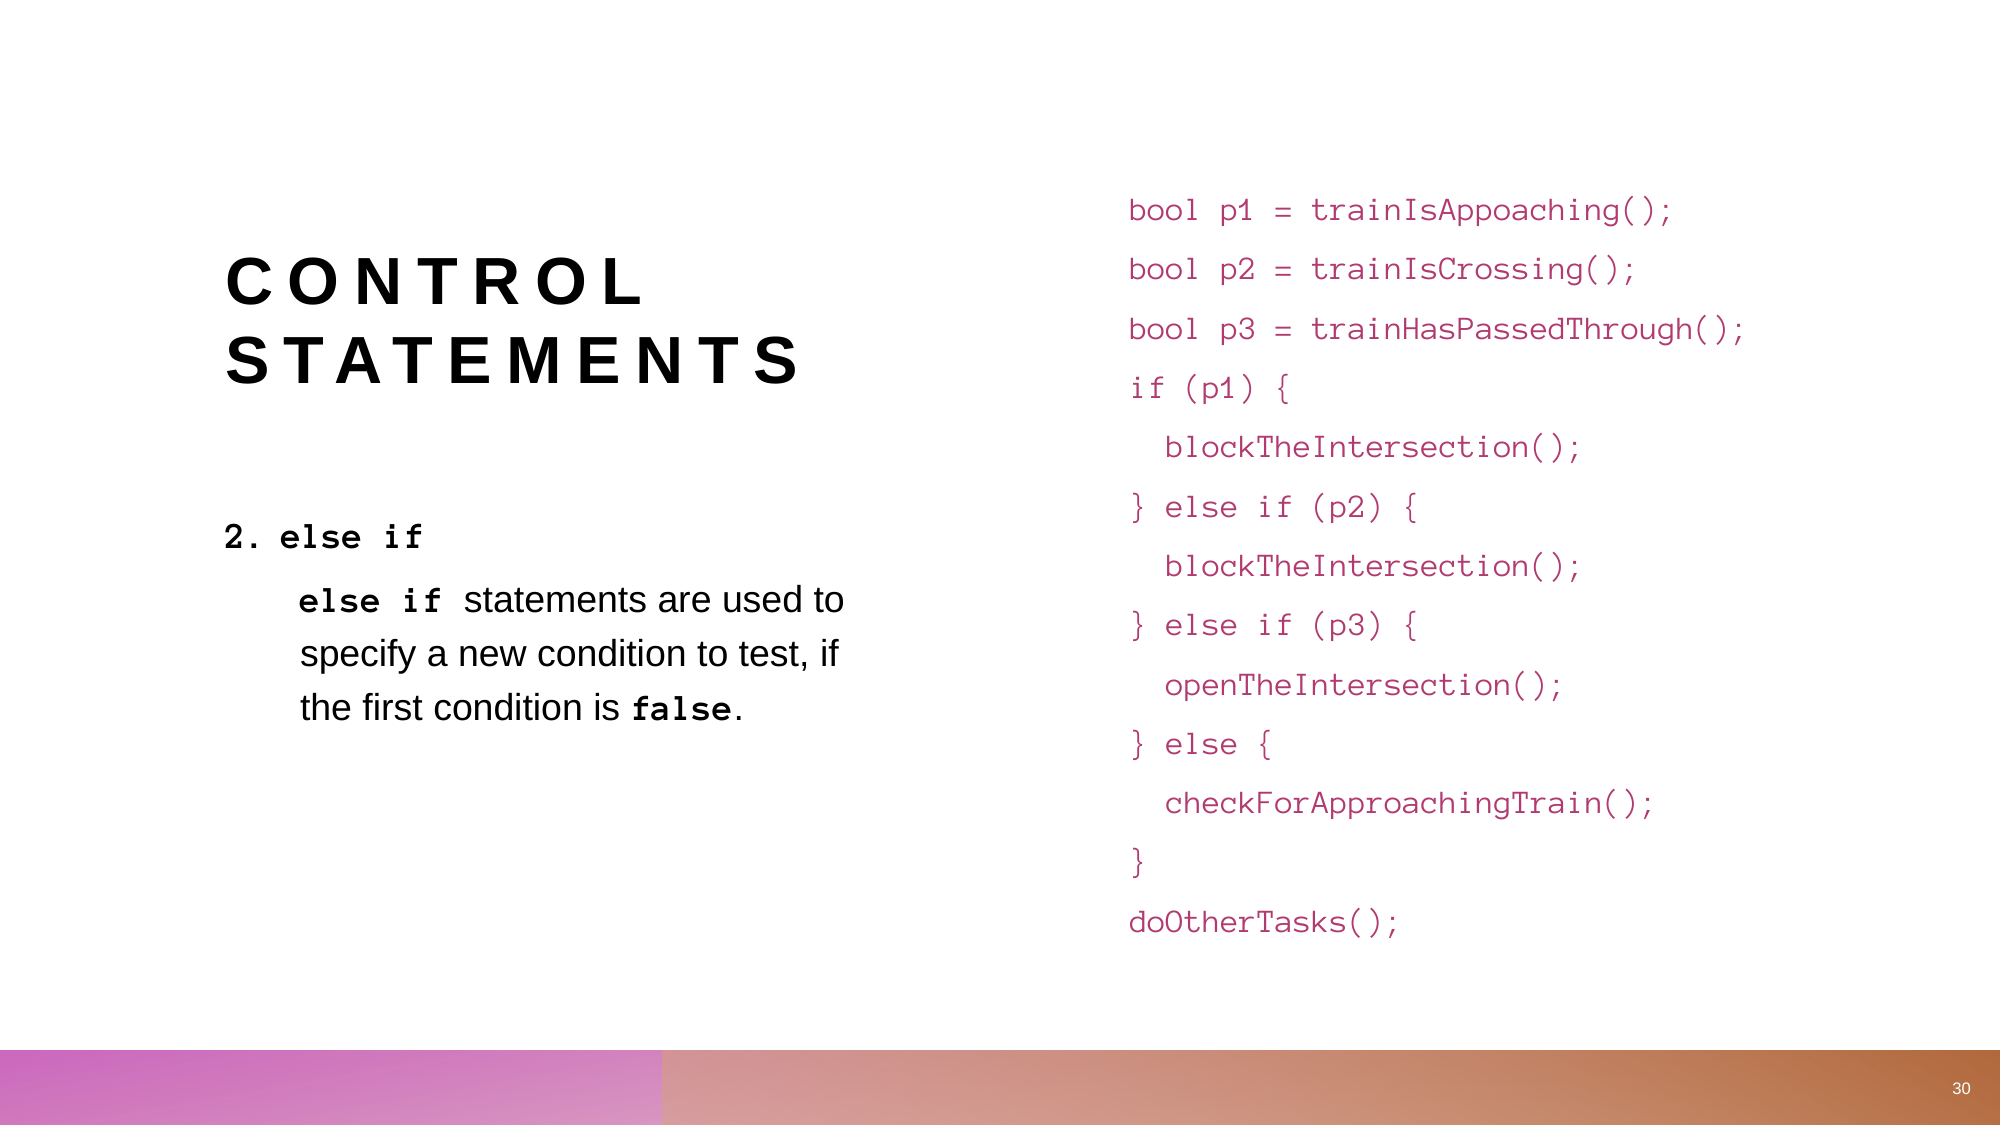

# Control Statements
bool p1 = trainIsAppoaching();
bool p2 = trainIsCrossing();
bool p3 = trainHasPassedThrough();
if (p1) {
  blockTheIntersection();
} else if (p2) {
  blockTheIntersection();
} else if (p3) {
  openTheIntersection();
} else {
  checkForApproachingTrain();
}
doOtherTasks();
else if
else if statements are used to specify a new condition to test, if the first condition is false.
30